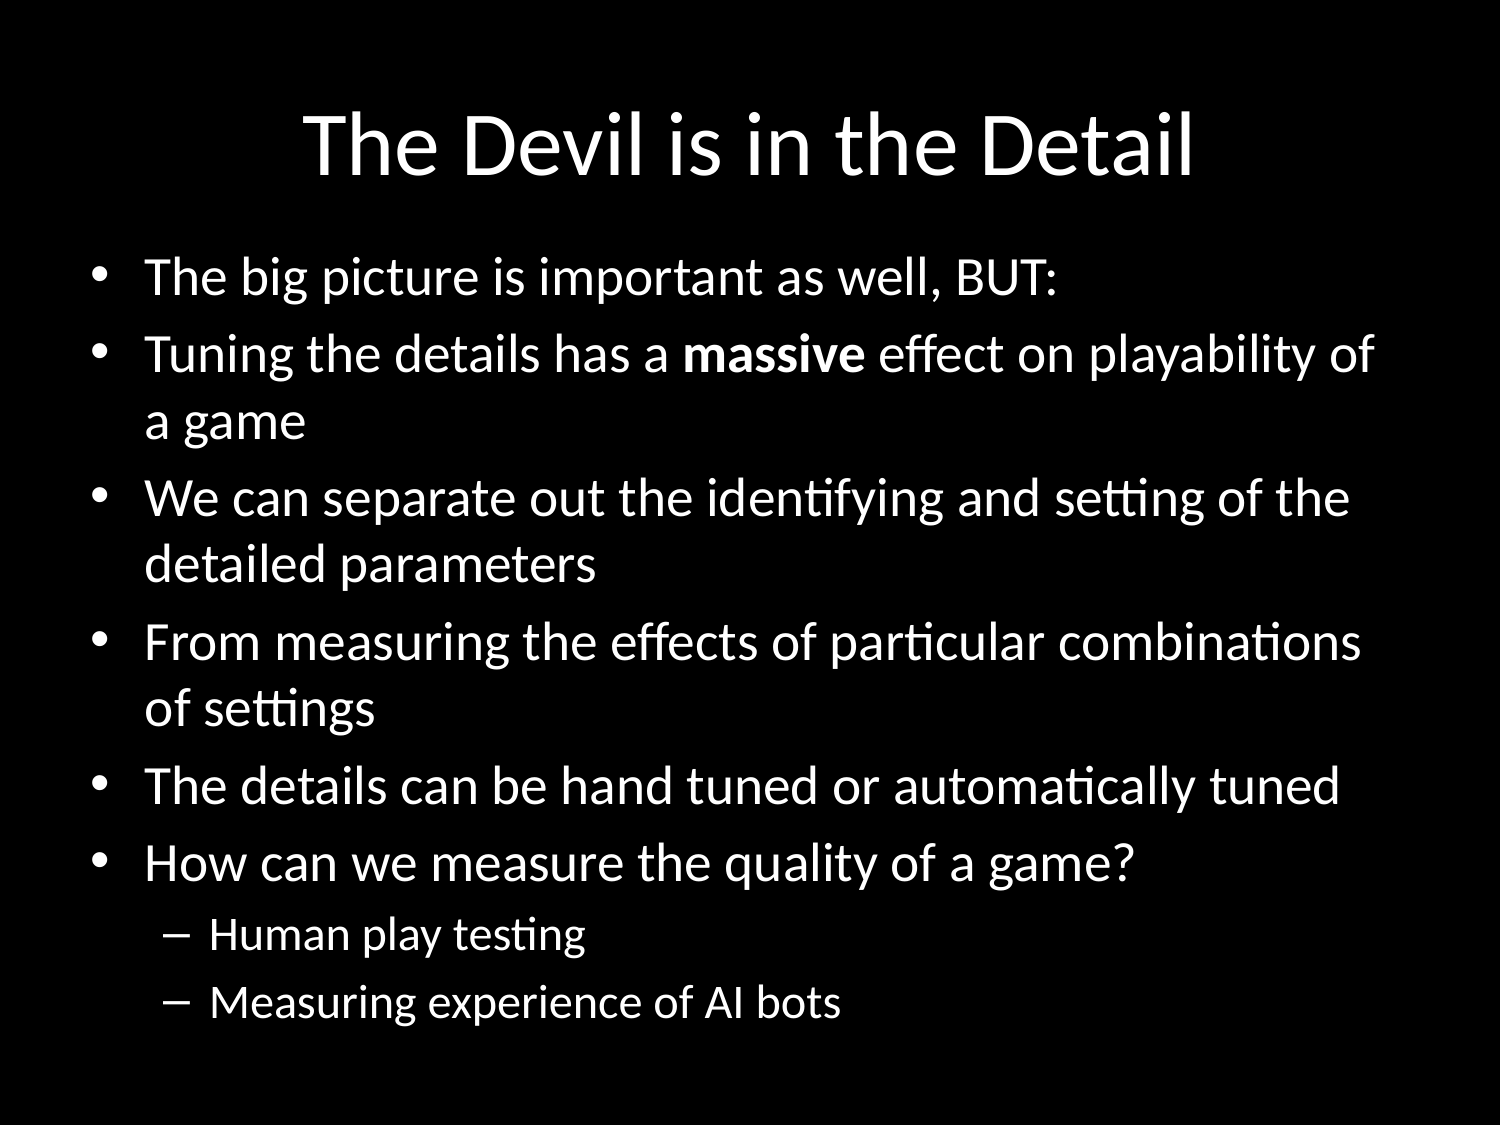

# The Devil is in the Detail
The big picture is important as well, BUT:
Tuning the details has a massive effect on playability of a game
We can separate out the identifying and setting of the detailed parameters
From measuring the effects of particular combinations of settings
The details can be hand tuned or automatically tuned
How can we measure the quality of a game?
Human play testing
Measuring experience of AI bots